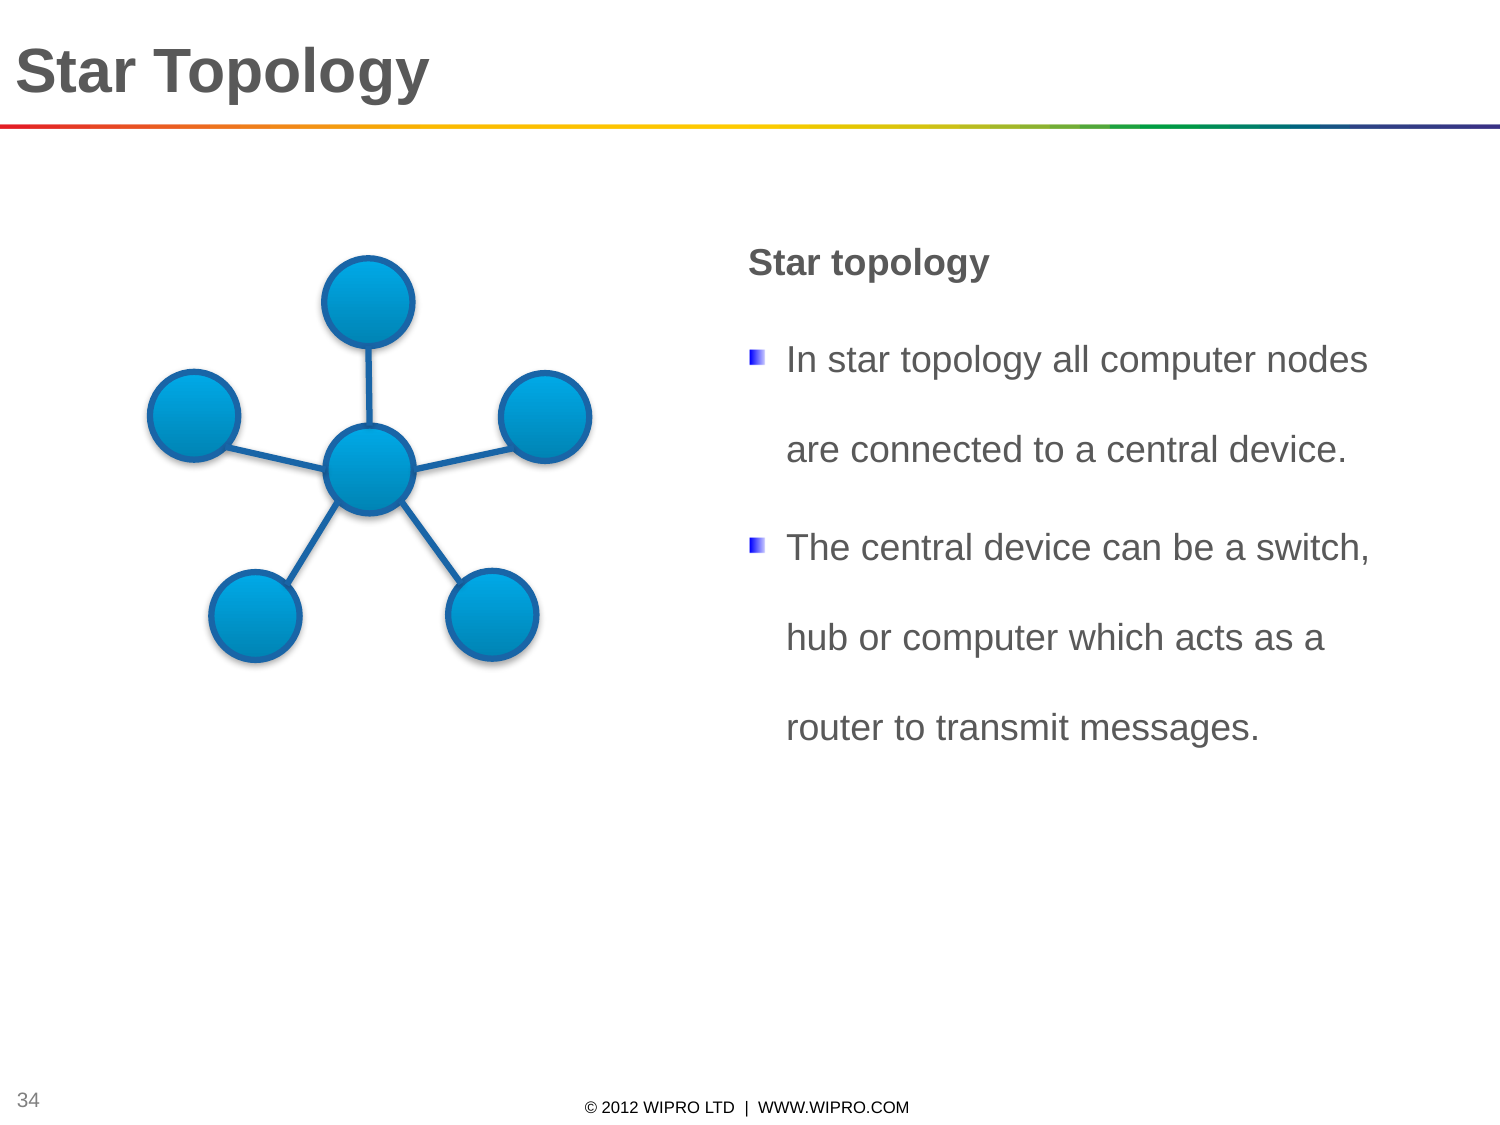

# Star Topology
Star topology
In star topology all computer nodes are connected to a central device.
The central device can be a switch, hub or computer which acts as a router to transmit messages.